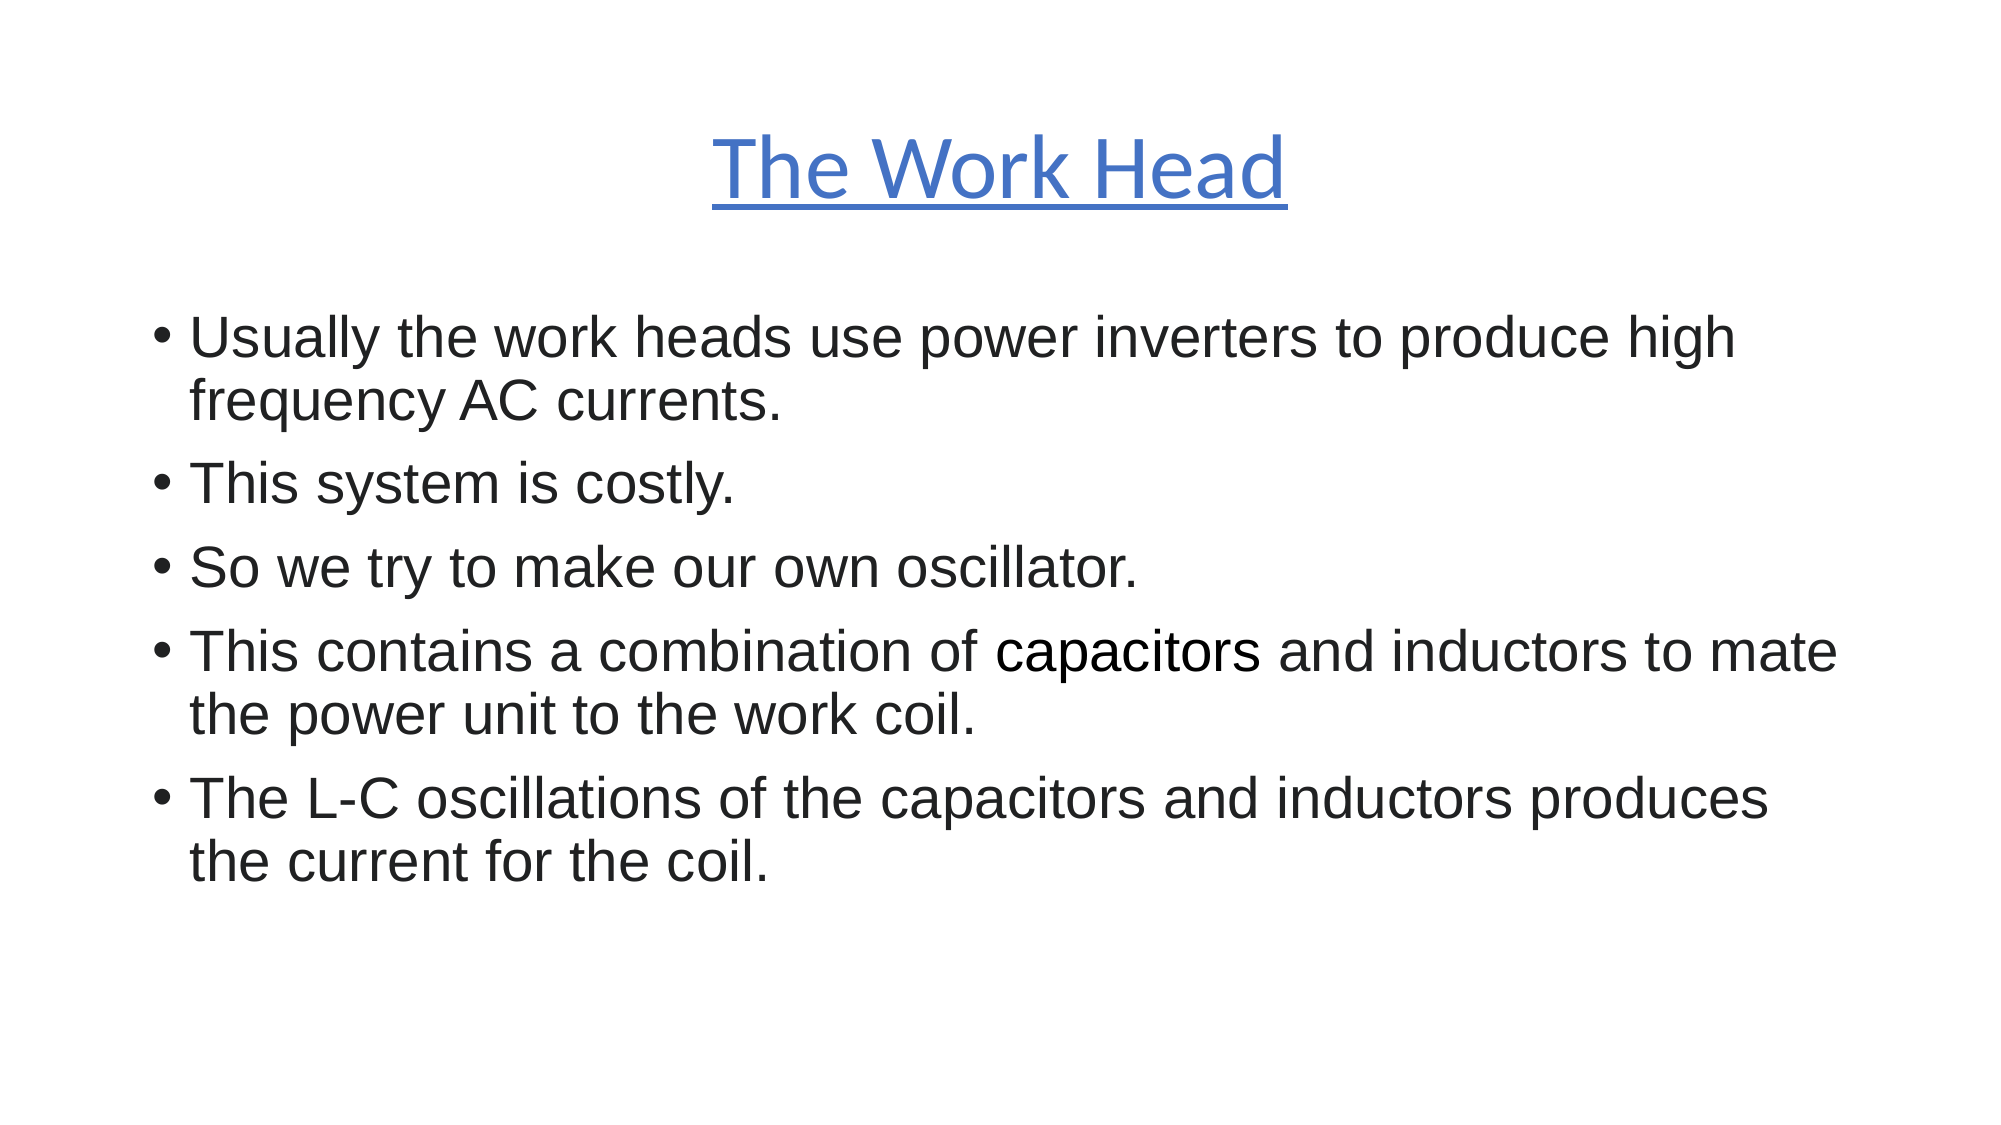

# The Work Head
Usually the work heads use power inverters to produce high frequency AC currents.
This system is costly.
So we try to make our own oscillator.
This contains a combination of capacitors and inductors to mate the power unit to the work coil.
The L-C oscillations of the capacitors and inductors produces the current for the coil.